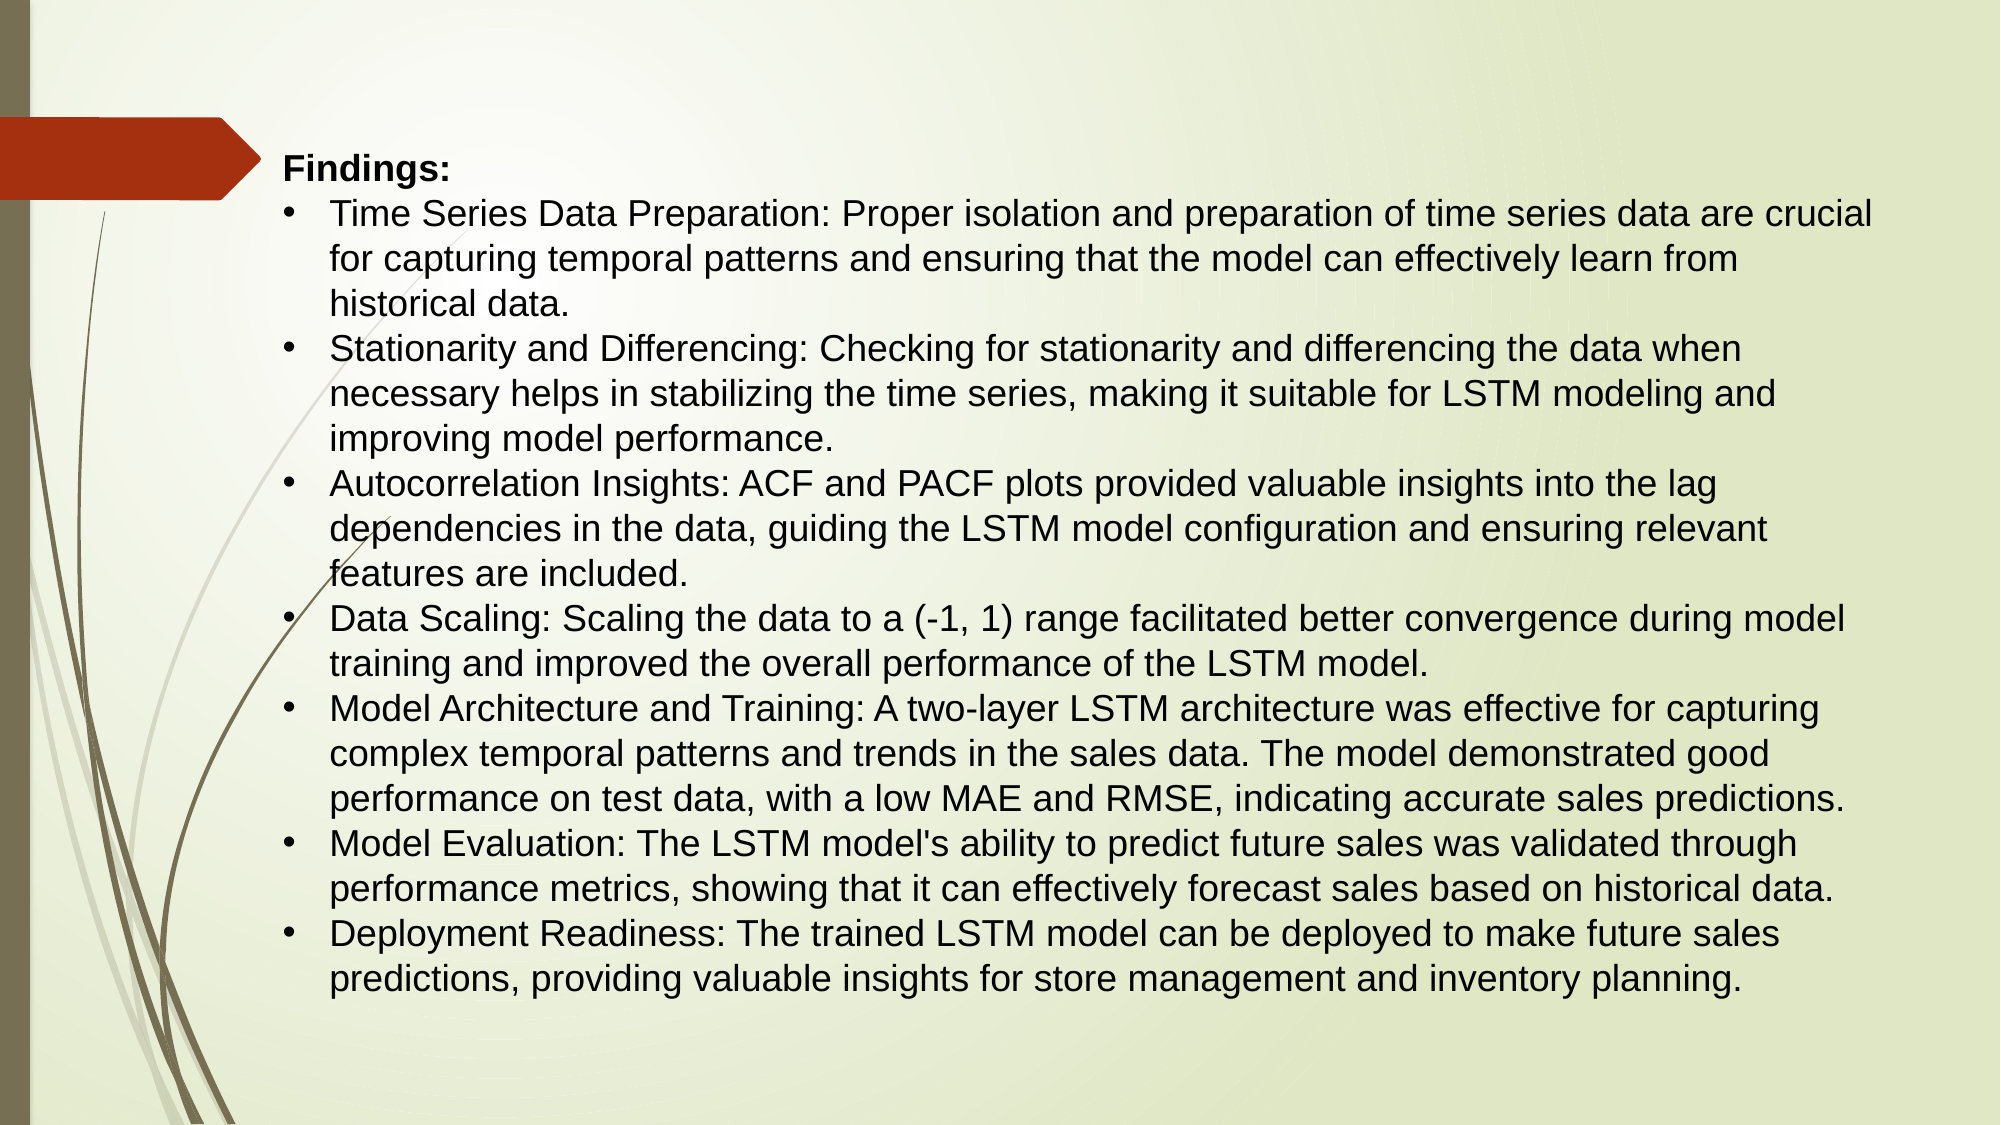

Findings:
Time Series Data Preparation: Proper isolation and preparation of time series data are crucial for capturing temporal patterns and ensuring that the model can effectively learn from historical data.
Stationarity and Differencing: Checking for stationarity and differencing the data when necessary helps in stabilizing the time series, making it suitable for LSTM modeling and improving model performance.
Autocorrelation Insights: ACF and PACF plots provided valuable insights into the lag dependencies in the data, guiding the LSTM model configuration and ensuring relevant features are included.
Data Scaling: Scaling the data to a (-1, 1) range facilitated better convergence during model training and improved the overall performance of the LSTM model.
Model Architecture and Training: A two-layer LSTM architecture was effective for capturing complex temporal patterns and trends in the sales data. The model demonstrated good performance on test data, with a low MAE and RMSE, indicating accurate sales predictions.
Model Evaluation: The LSTM model's ability to predict future sales was validated through performance metrics, showing that it can effectively forecast sales based on historical data.
Deployment Readiness: The trained LSTM model can be deployed to make future sales predictions, providing valuable insights for store management and inventory planning.